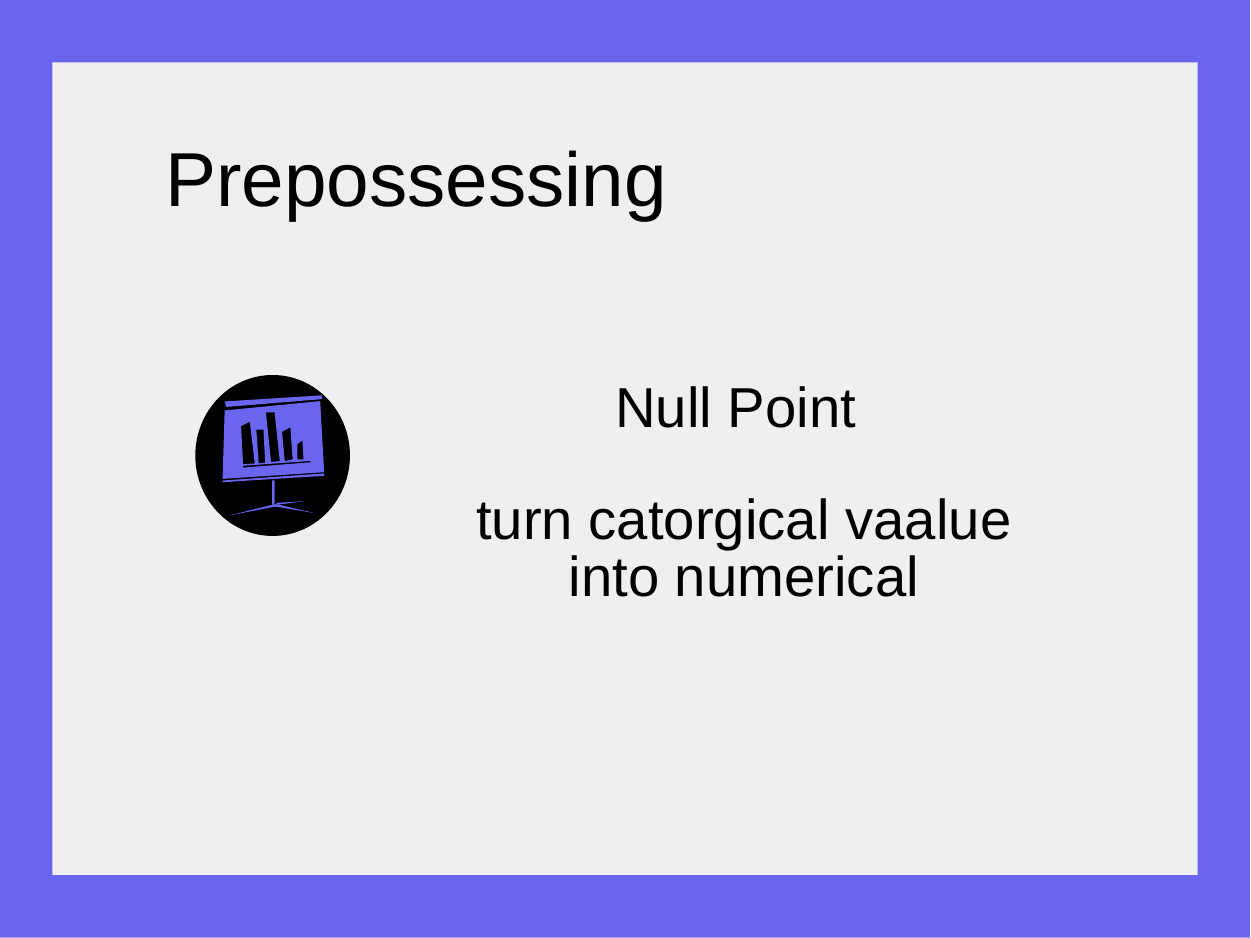

Prepossessing

Null Point

turn catorgical vaalue into numerical